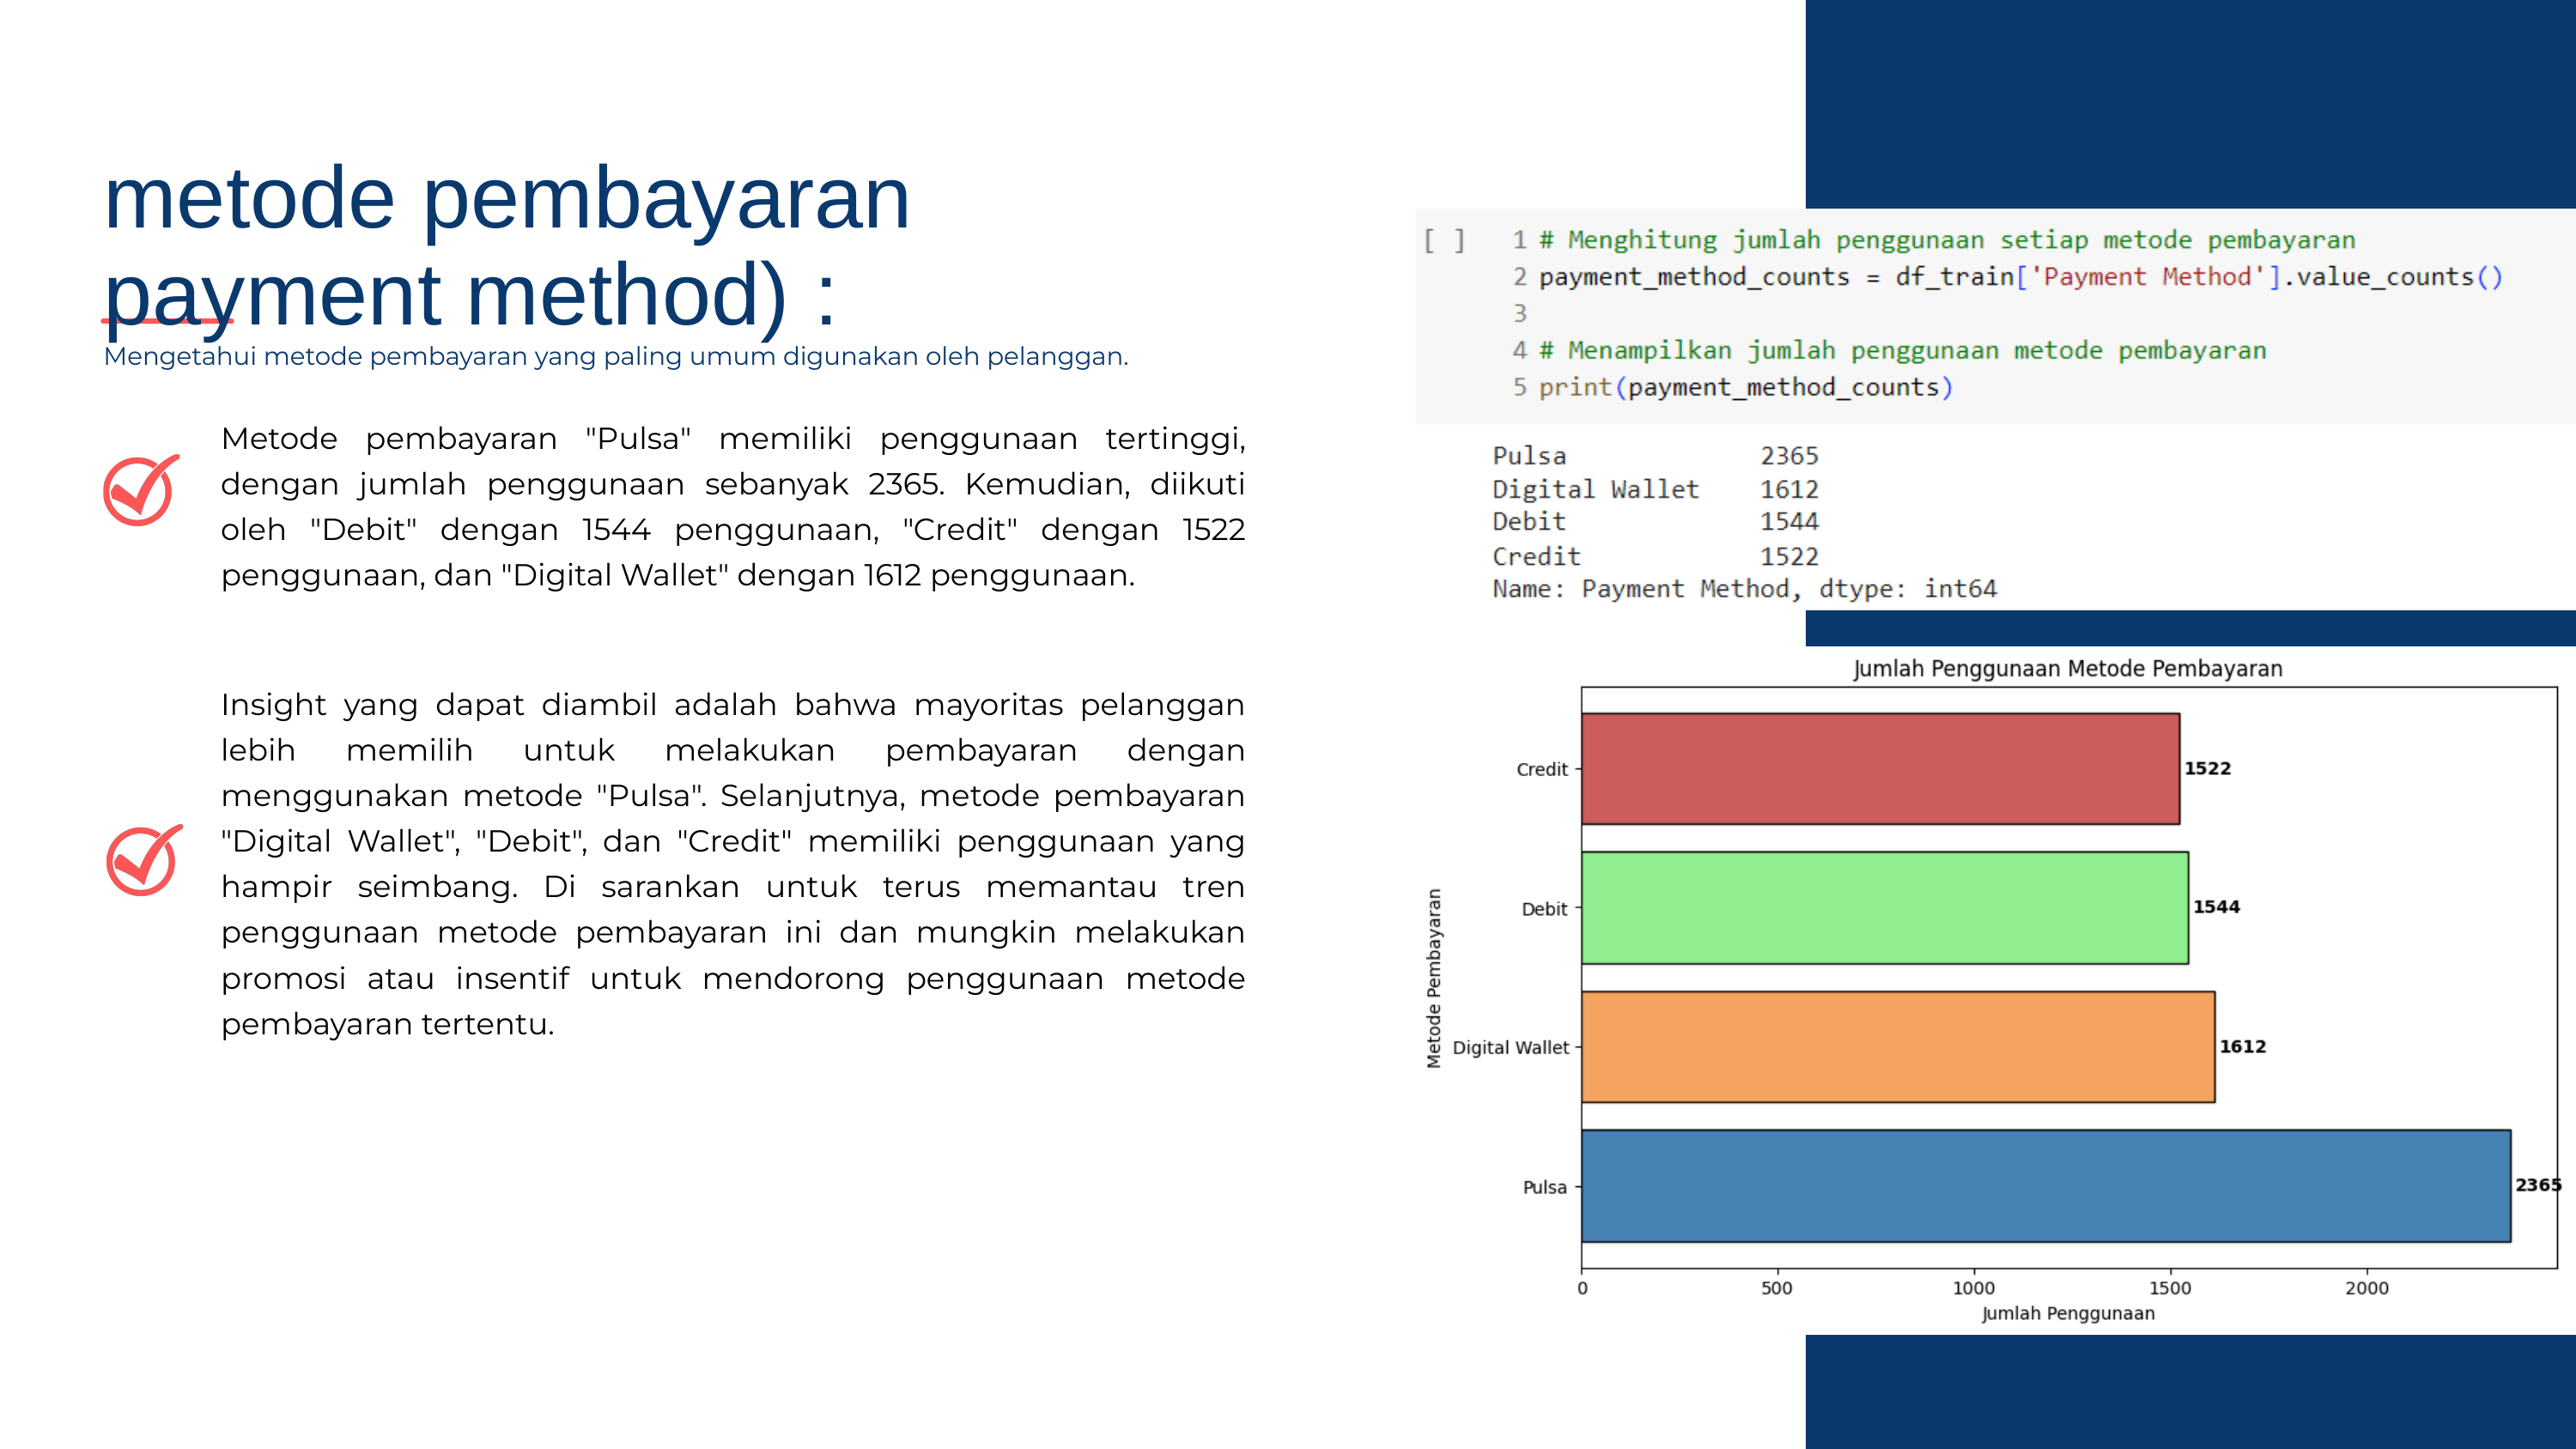

metode pembayaran payment method) :
Mengetahui metode pembayaran yang paling umum digunakan oleh pelanggan.

Metode pembayaran "Pulsa" memiliki penggunaan tertinggi, dengan jumlah penggunaan sebanyak 2365. Kemudian, diikuti oleh "Debit" dengan 1544 penggunaan, "Credit" dengan 1522 penggunaan, dan "Digital Wallet" dengan 1612 penggunaan.

Insight yang dapat diambil adalah bahwa mayoritas pelanggan lebih memilih untuk melakukan pembayaran dengan menggunakan metode "Pulsa". Selanjutnya, metode pembayaran "Digital Wallet", "Debit", dan "Credit" memiliki penggunaan yang hampir seimbang. Di sarankan untuk terus memantau tren penggunaan metode pembayaran ini dan mungkin melakukan promosi atau insentif untuk mendorong penggunaan metode pembayaran tertentu.